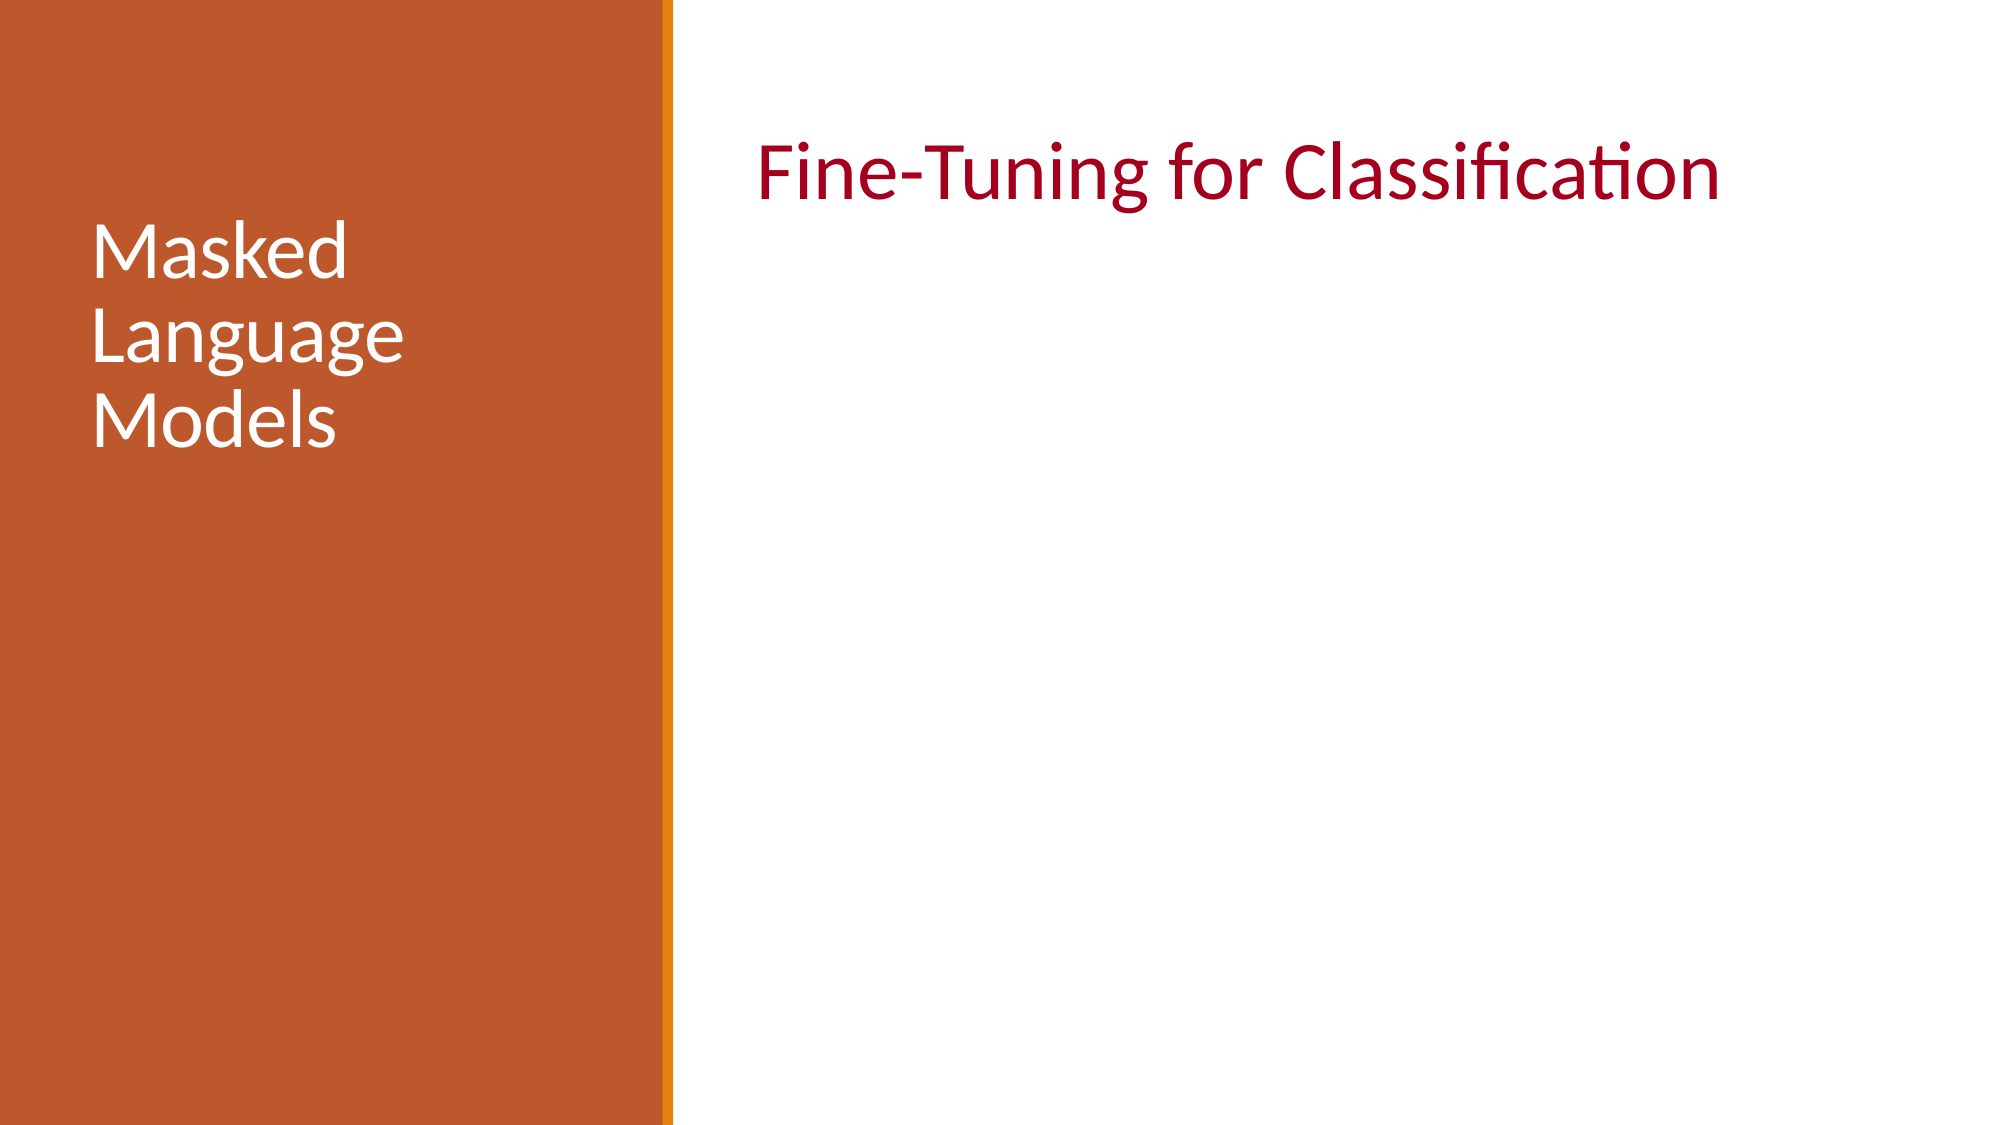

# Masked Language Models
Fine-Tuning for Classification